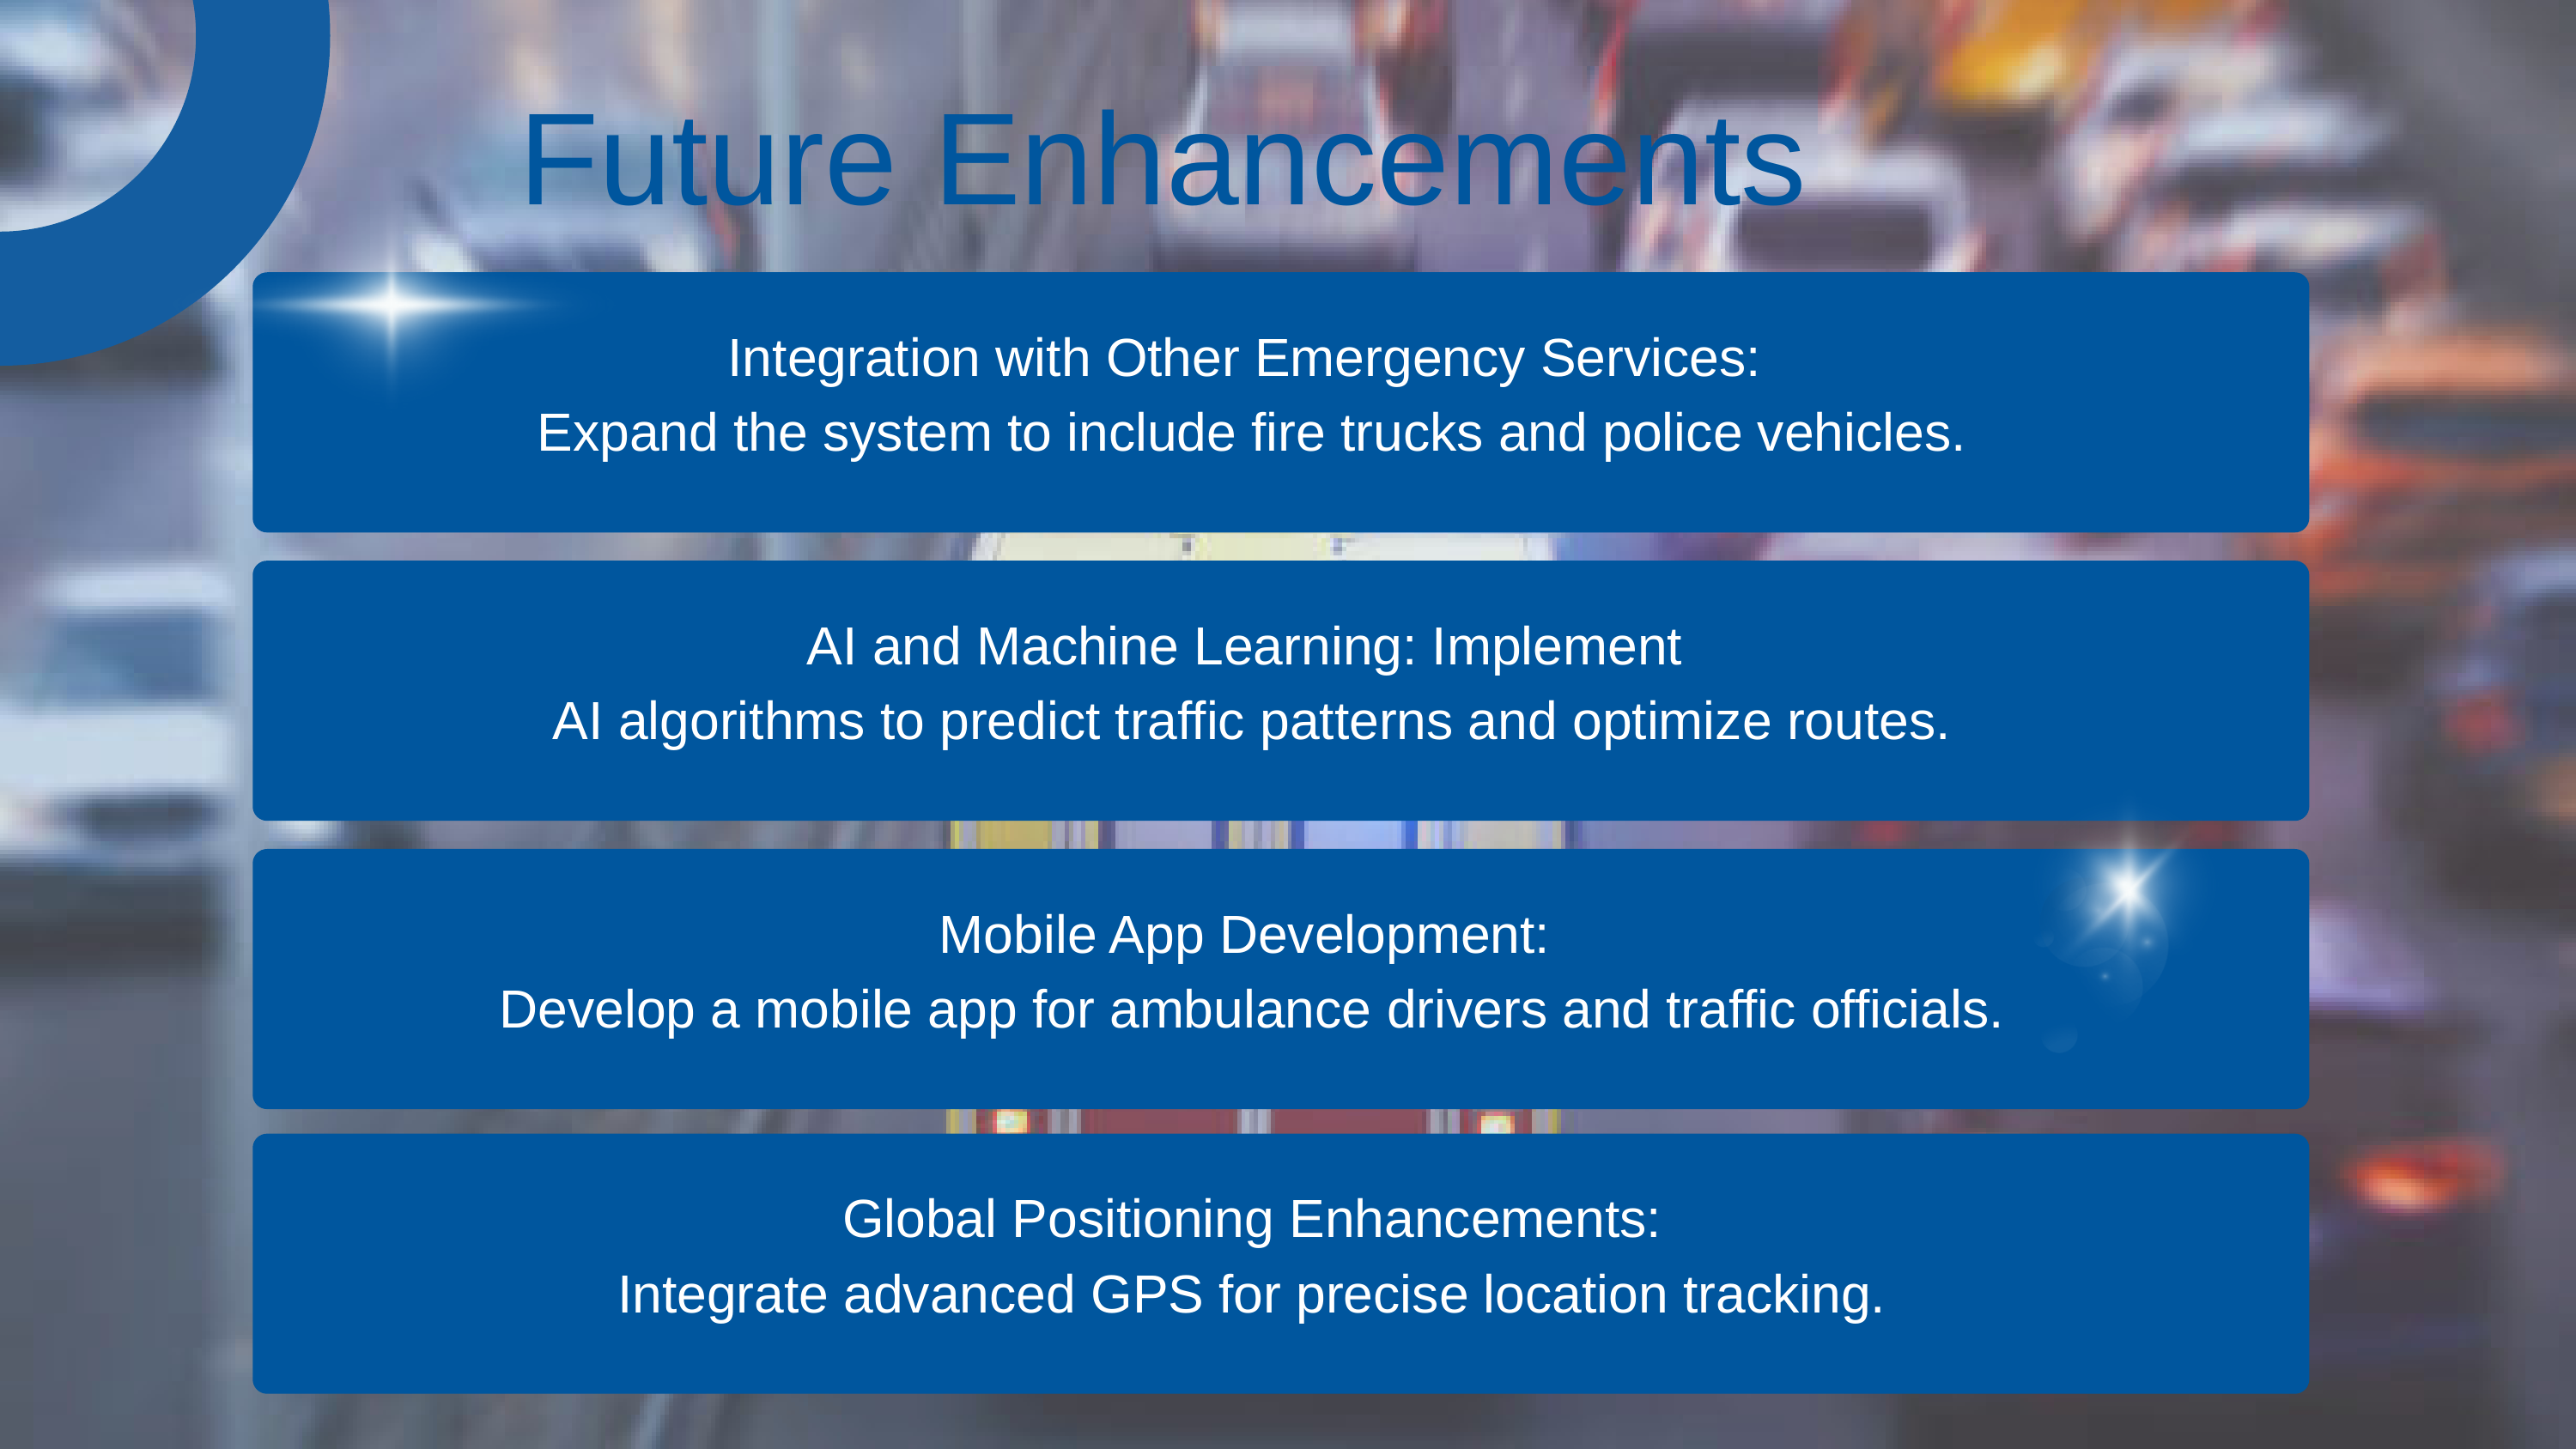

Future Enhancements

Integration with Other Emergency Services:
Expand the system to include fire trucks and police vehicles.

AI and Machine Learning: Implement
AI algorithms to predict traffic patterns and optimize routes.

Mobile App Development:
Develop a mobile app for ambulance drivers and traffic officials.

Global Positioning Enhancements:
Integrate advanced GPS for precise location tracking.